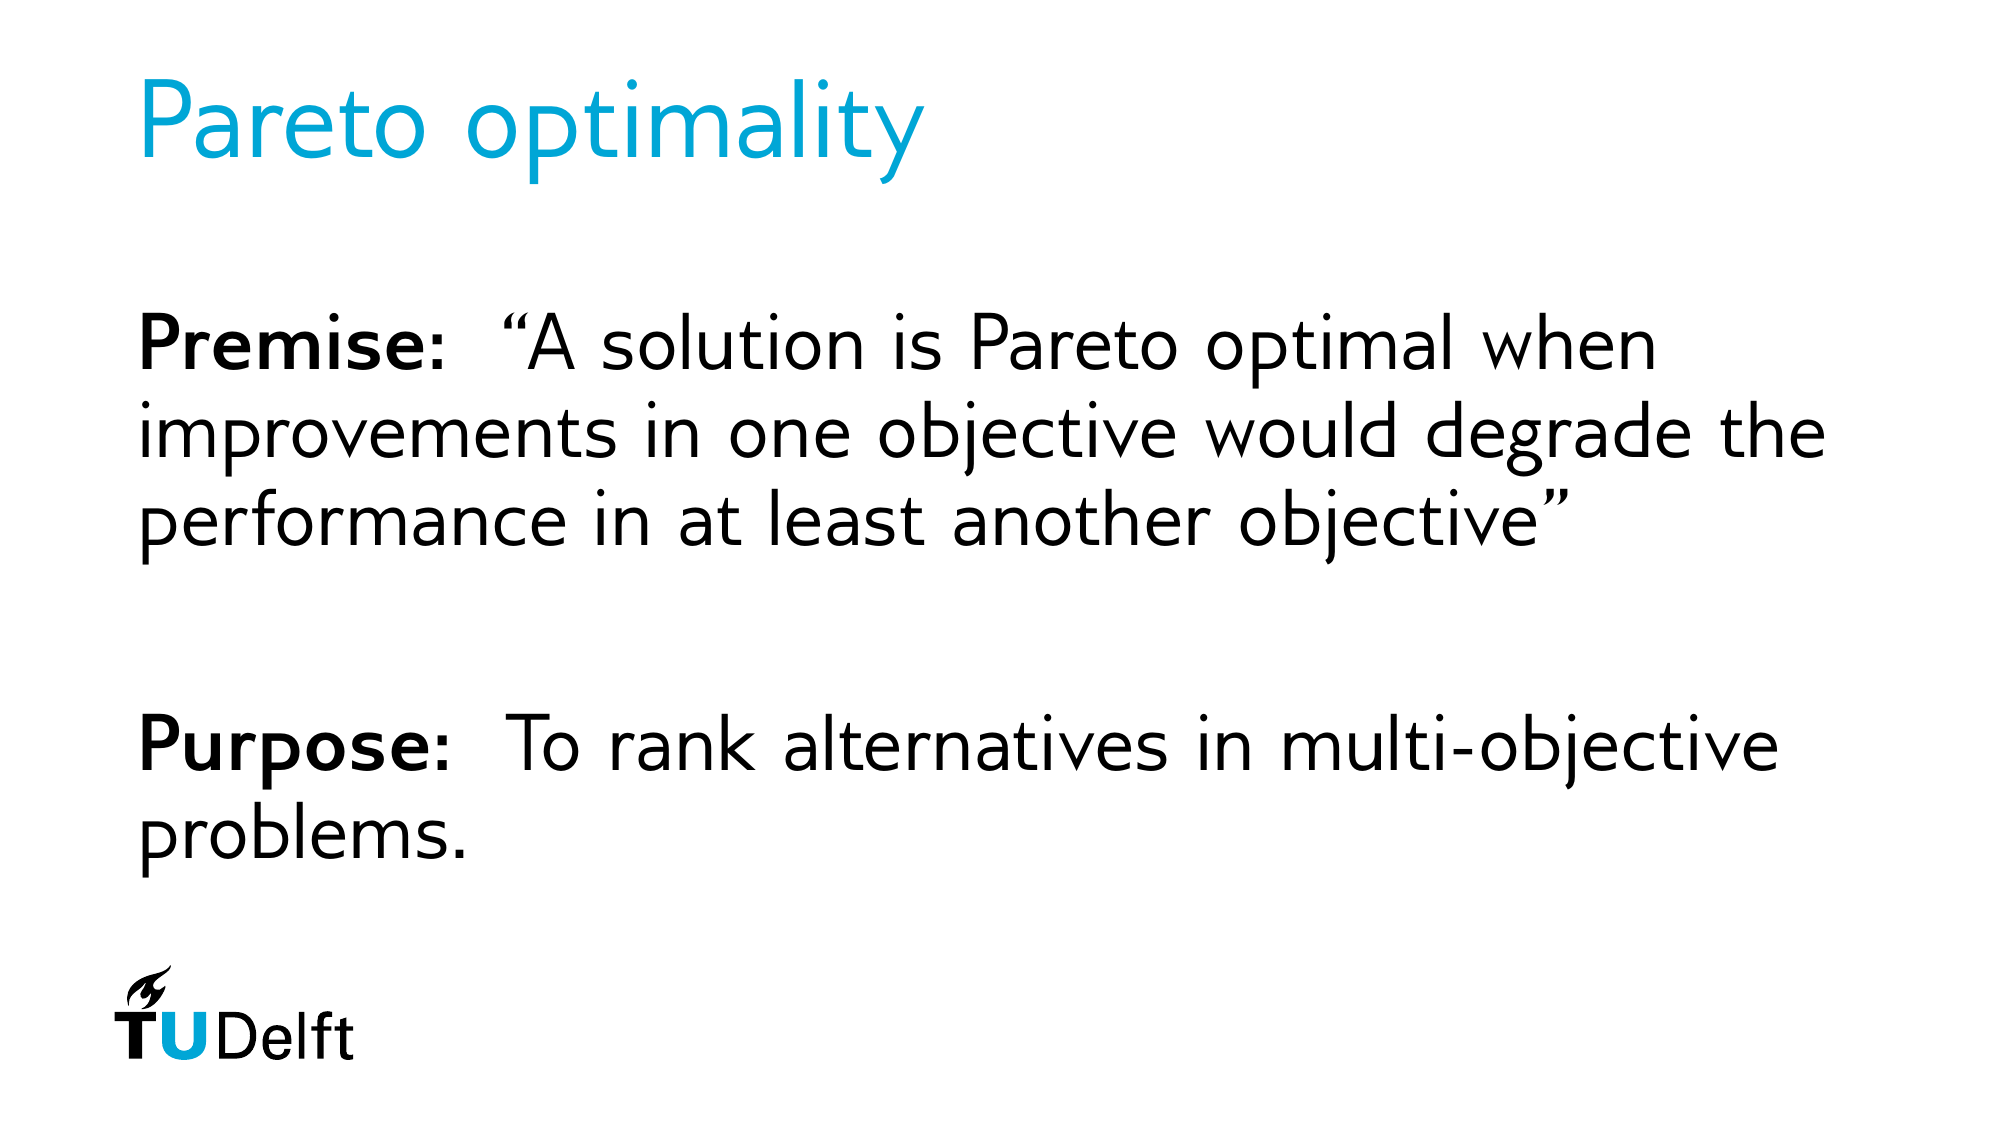

# Pareto optimality
Premise:  “A solution is Pareto optimal when improvements in one objective would degrade the performance in at least another objective”

Purpose:  To rank alternatives in multi-objective problems.